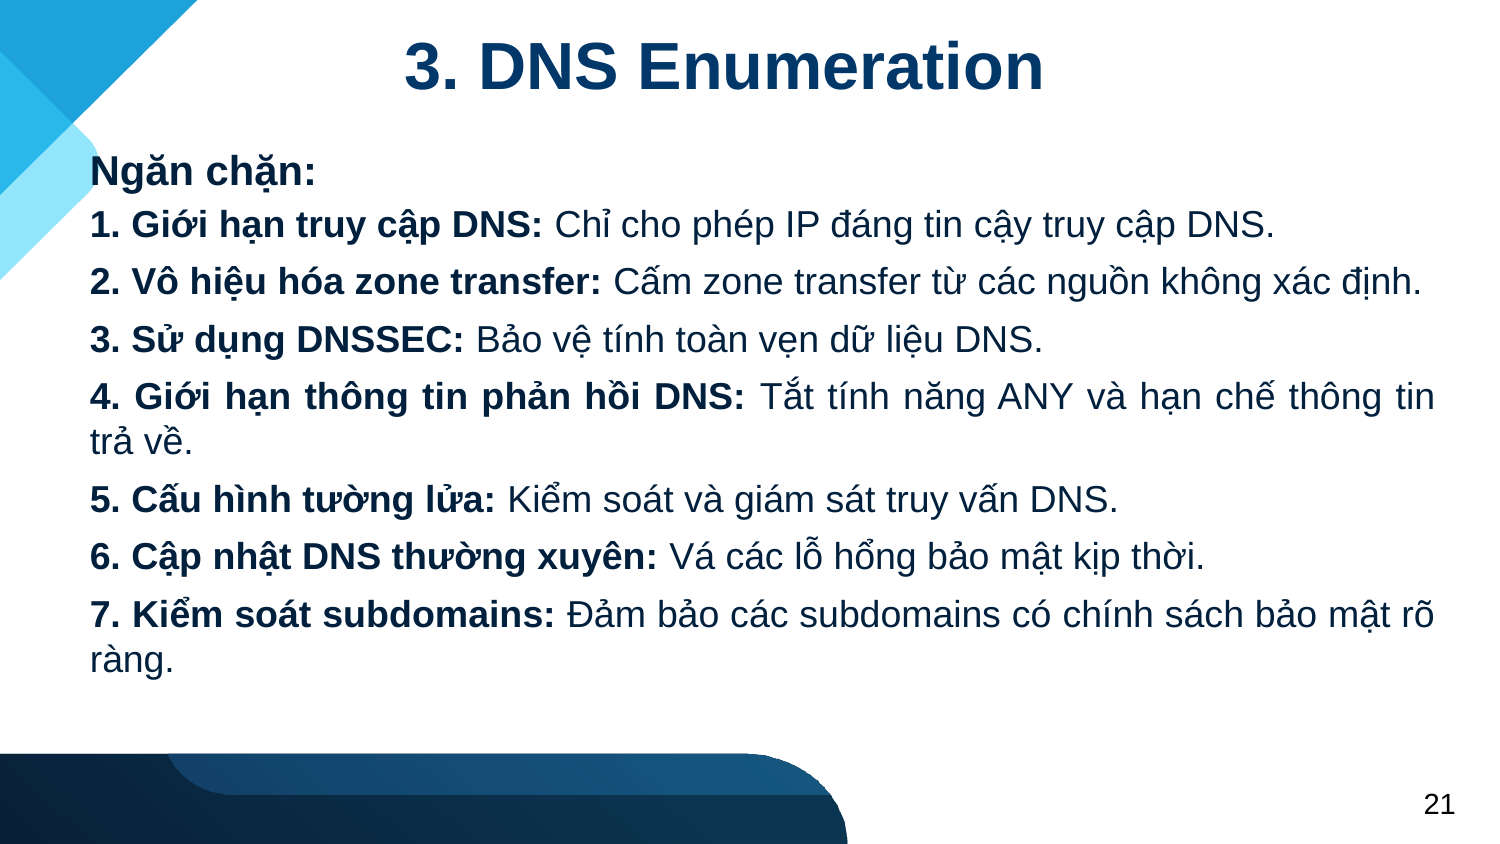

3. DNS Enumeration
Ngăn chặn:
1. Giới hạn truy cập DNS: Chỉ cho phép IP đáng tin cậy truy cập DNS.
2. Vô hiệu hóa zone transfer: Cấm zone transfer từ các nguồn không xác định.
3. Sử dụng DNSSEC: Bảo vệ tính toàn vẹn dữ liệu DNS.
4. Giới hạn thông tin phản hồi DNS: Tắt tính năng ANY và hạn chế thông tin trả về.
5. Cấu hình tường lửa: Kiểm soát và giám sát truy vấn DNS.
6. Cập nhật DNS thường xuyên: Vá các lỗ hổng bảo mật kịp thời.
7. Kiểm soát subdomains: Đảm bảo các subdomains có chính sách bảo mật rõ ràng.

21